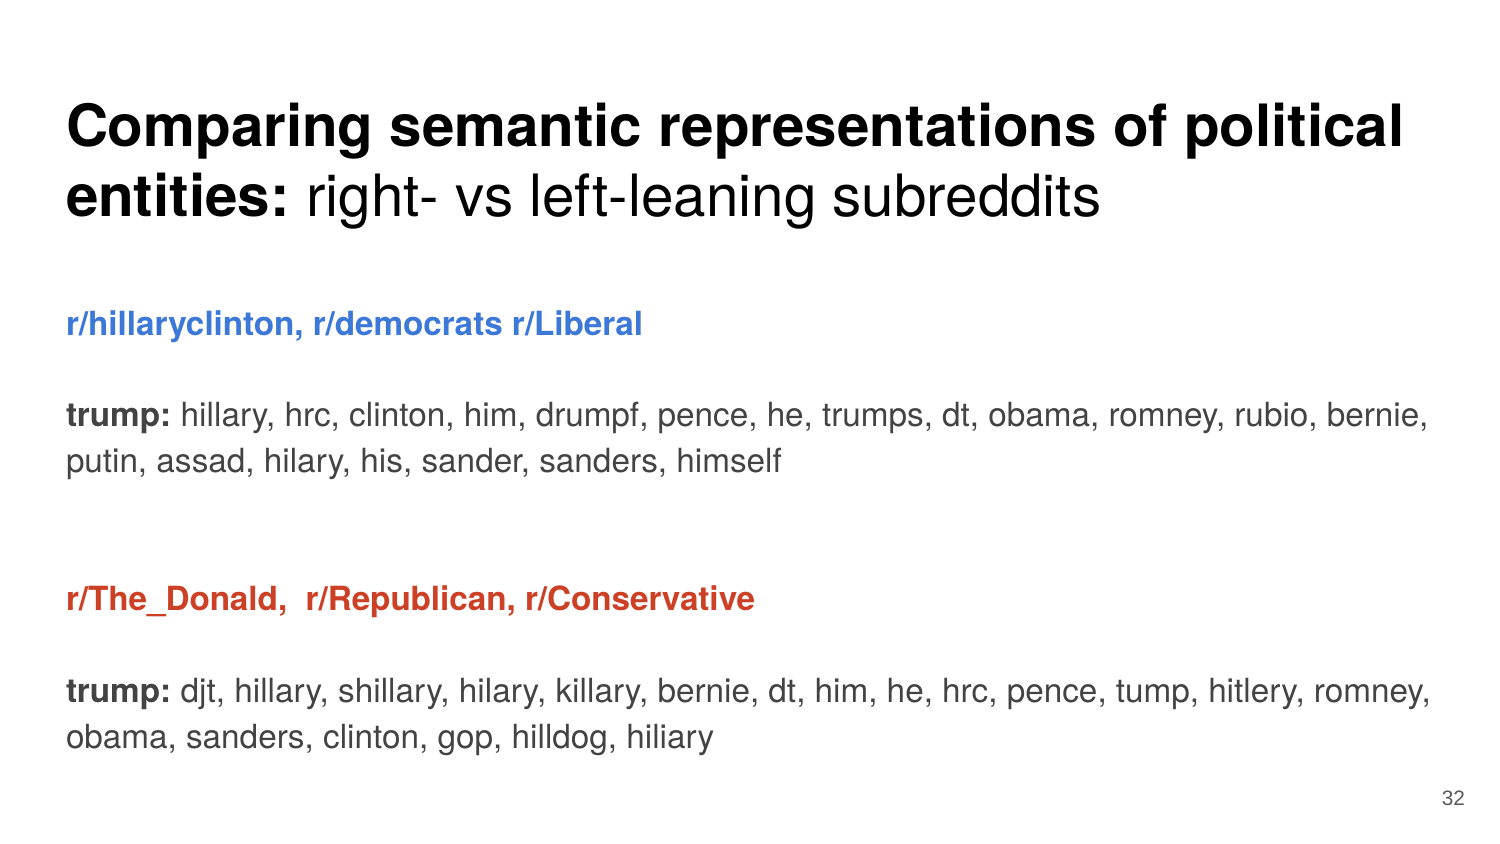

# Comparing semantic representations of political entities: right- vs left-leaning subreddits
r/hillaryclinton, r/democrats r/Liberal
trump: hillary, hrc, clinton, him, drumpf, pence, he, trumps, dt, obama, romney, rubio, bernie, putin, assad, hilary, his, sander, sanders, himself
r/The_Donald,  r/Republican, r/Conservative
trump: djt, hillary, shillary, hilary, killary, bernie, dt, him, he, hrc, pence, tump, hitlery, romney, obama, sanders, clinton, gop, hilldog, hiliary

32